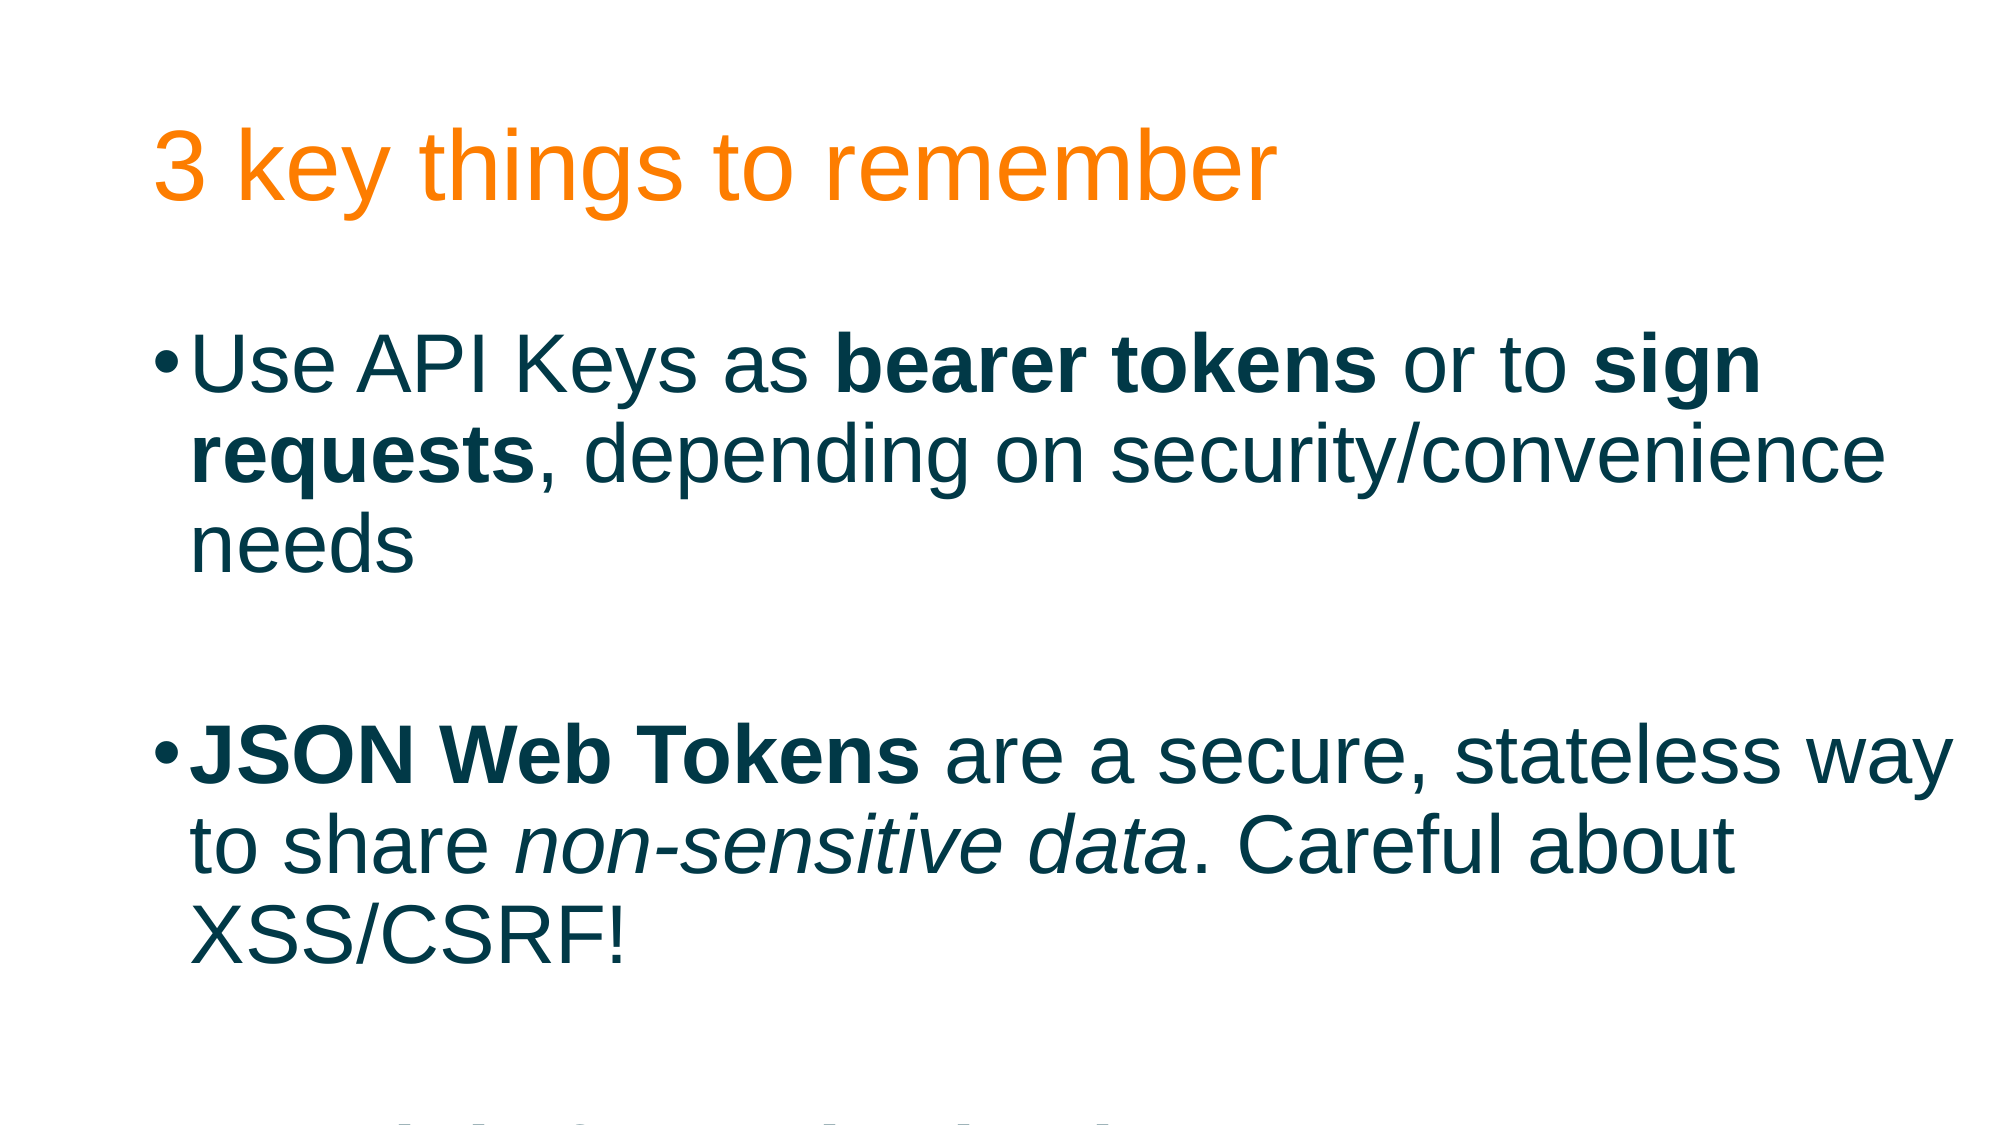

# 3 key things to remember
Use API Keys as bearer tokens or to sign requests, depending on security/convenience needs
JSON Web Tokens are a secure, stateless way to share non-sensitive data. Careful about XSS/CSRF!

OAuth is for authorization, not authentication. Use OpenID Connect if you need both